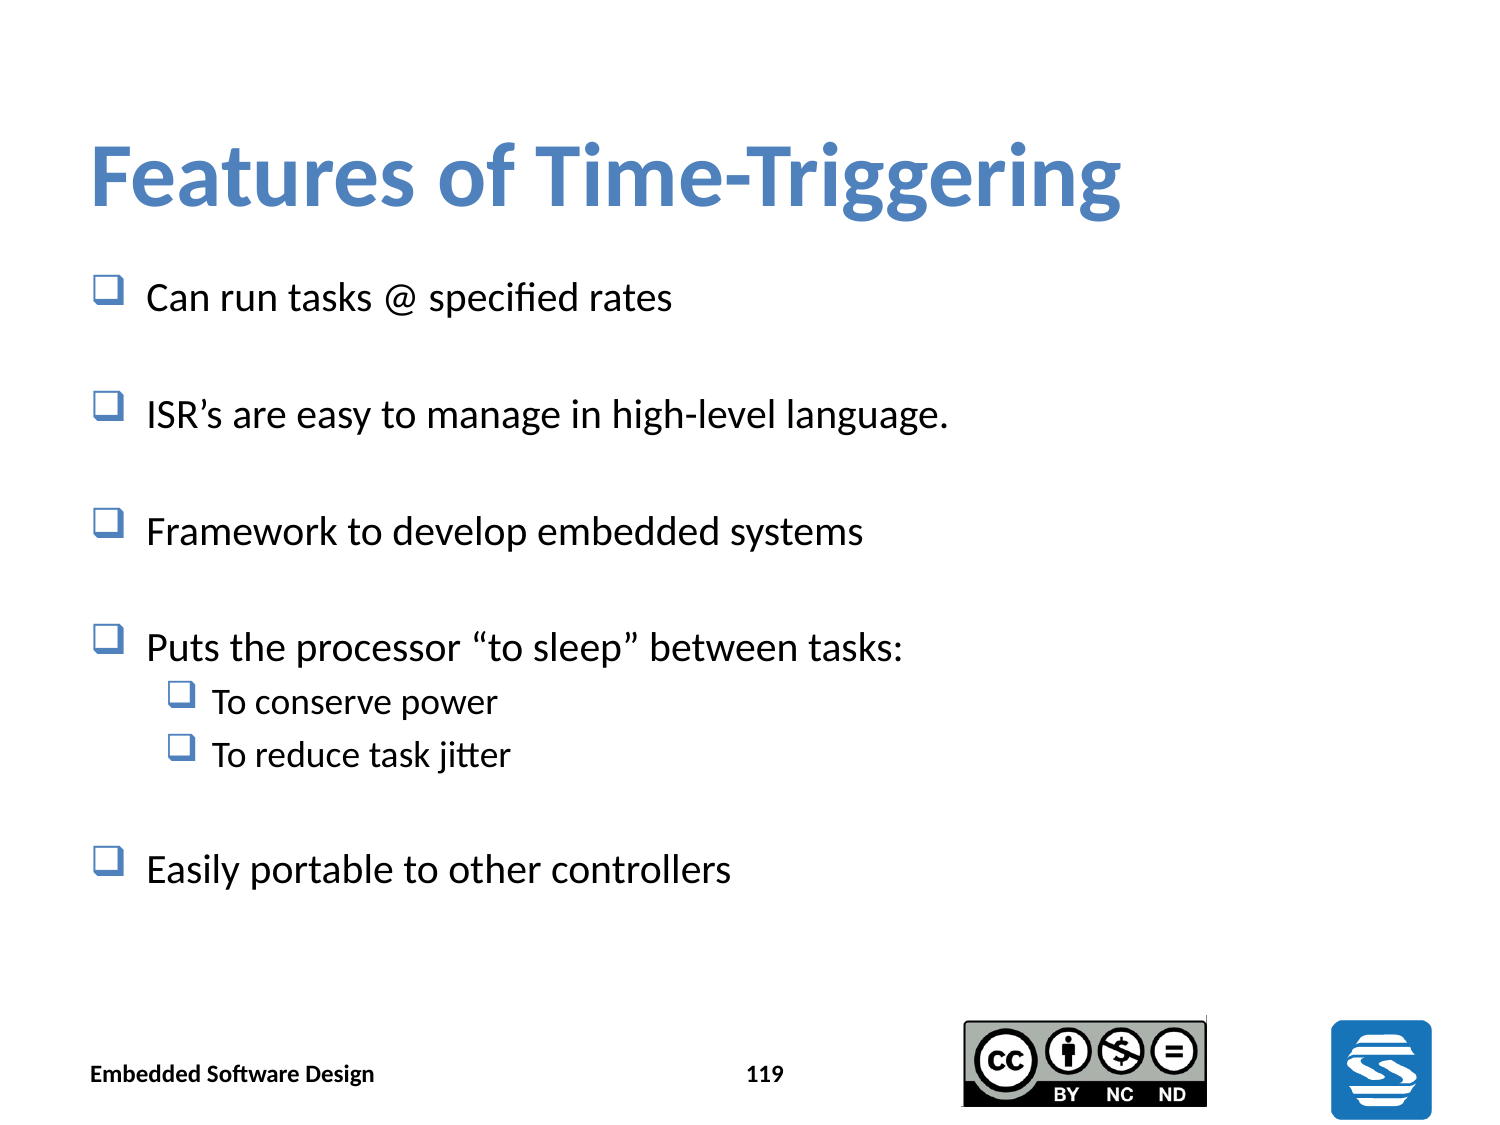

# Features of Time-Triggering
Can run tasks @ specified rates

ISR’s are easy to manage in high-level language.

Framework to develop embedded systems

Puts the processor “to sleep” between tasks:
To conserve power
To reduce task jitter

Easily portable to other controllers
Embedded Software Design
119